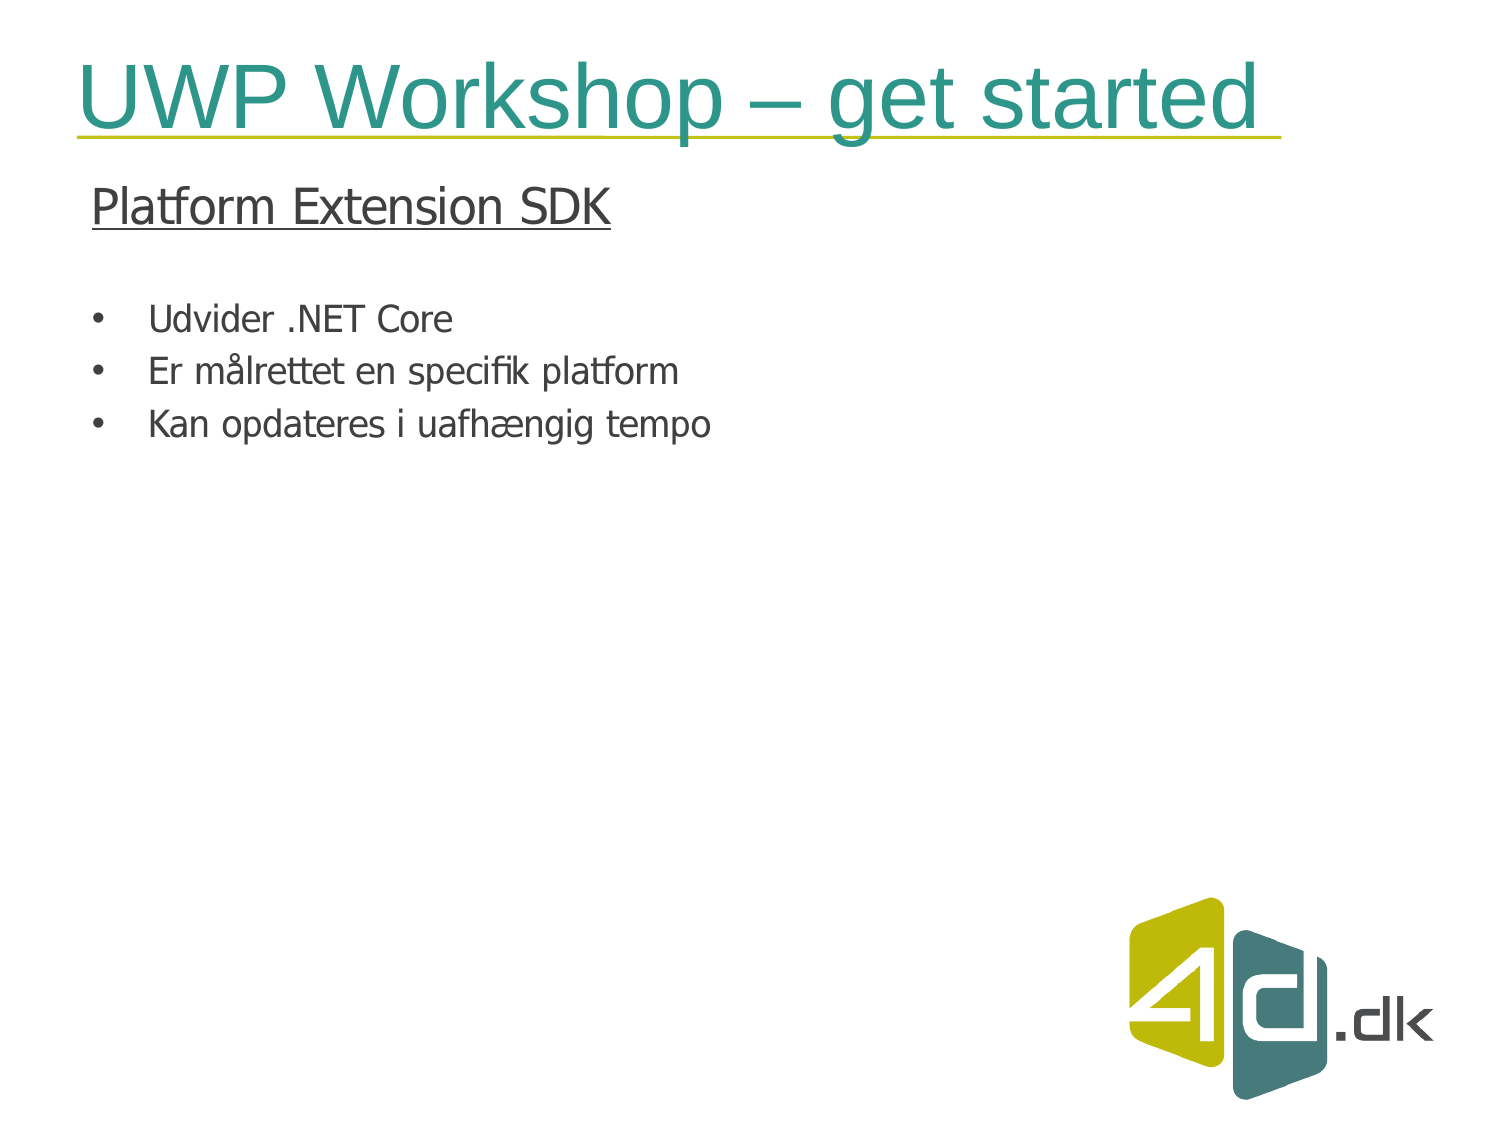

# UWP Workshop – get started

Platform Extension SDK

Udvider .NET Core
Er målrettet en specifik platform
Kan opdateres i uafhængig tempo